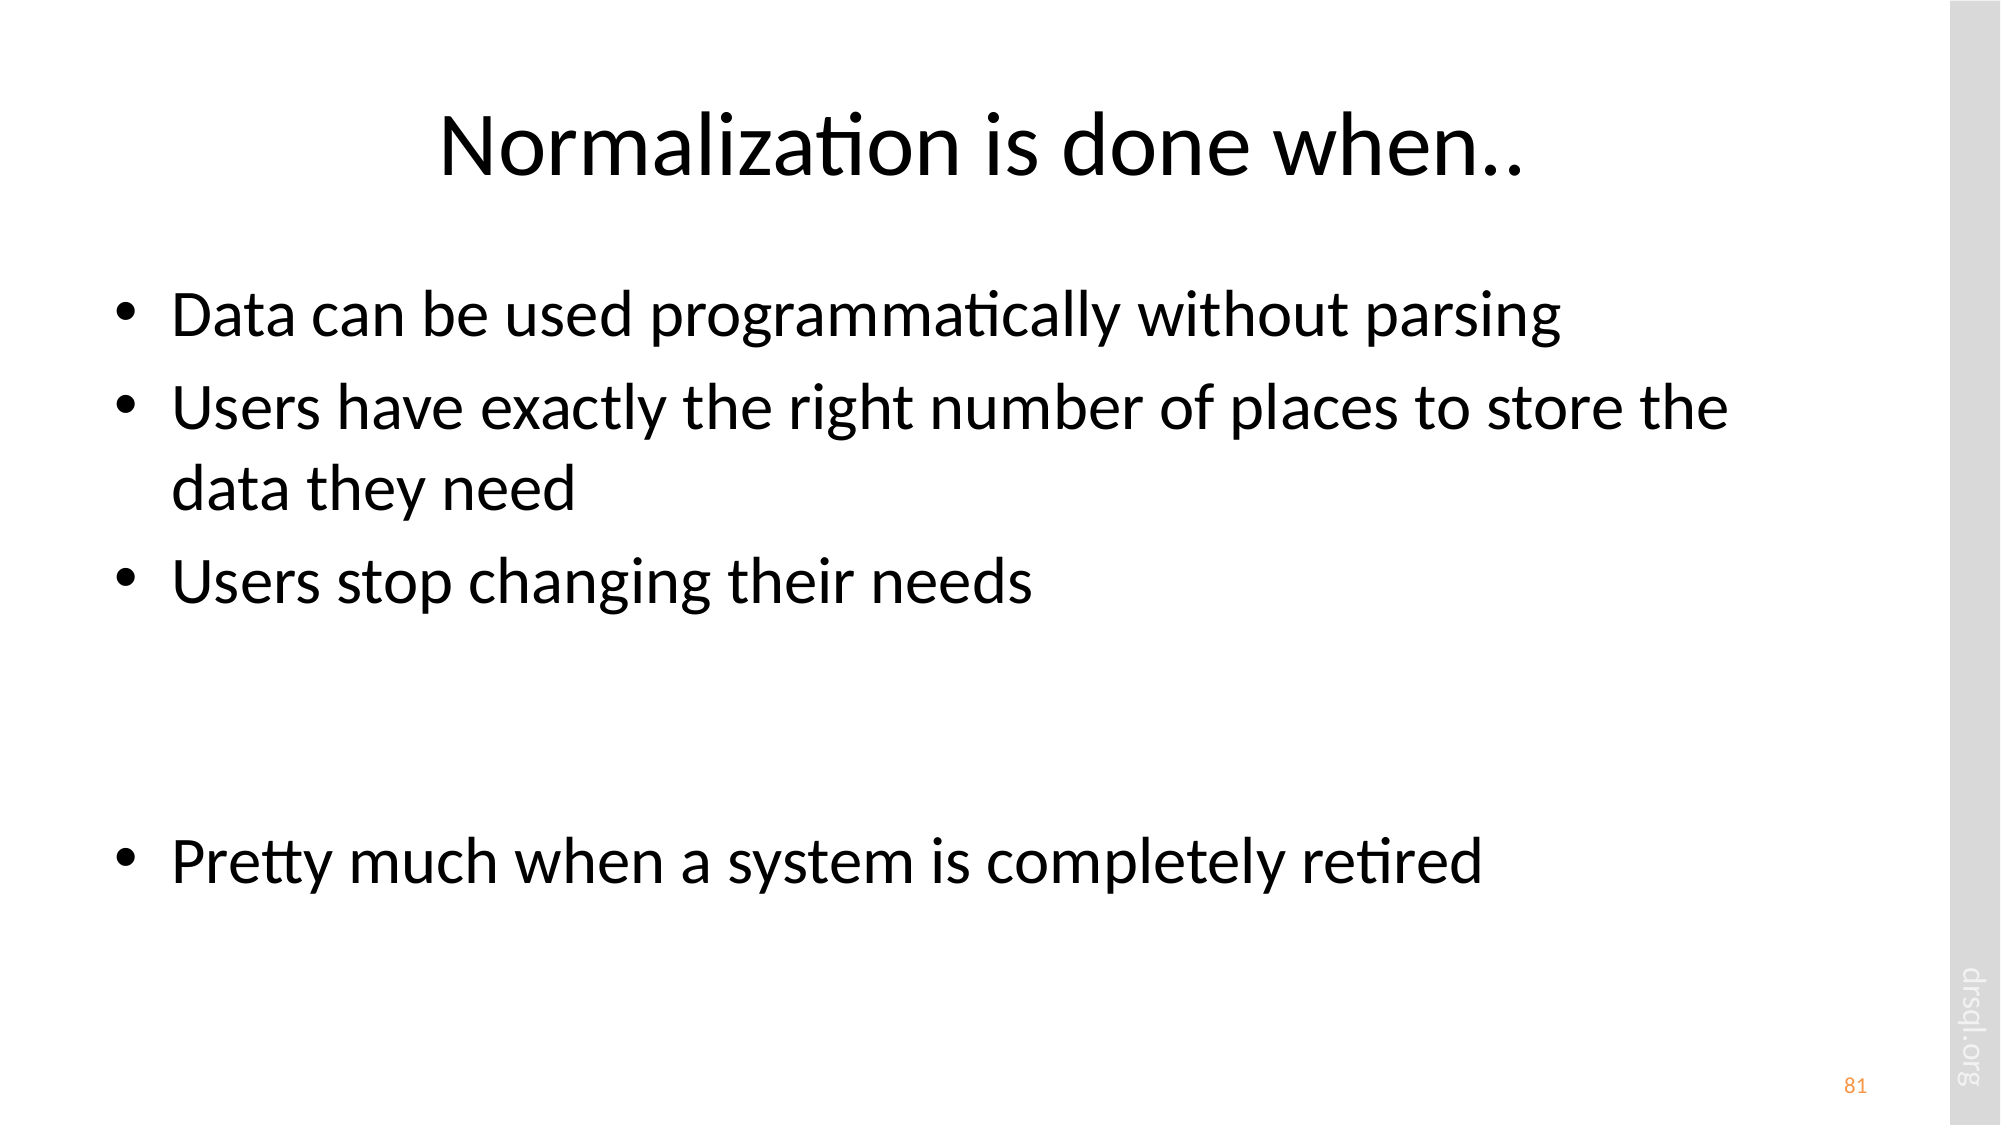

# Normalization is done when..
Data can be used programmatically without parsing
Users have exactly the right number of places to store the data they need
Users stop changing their needs

Pretty much when a system is completely retired